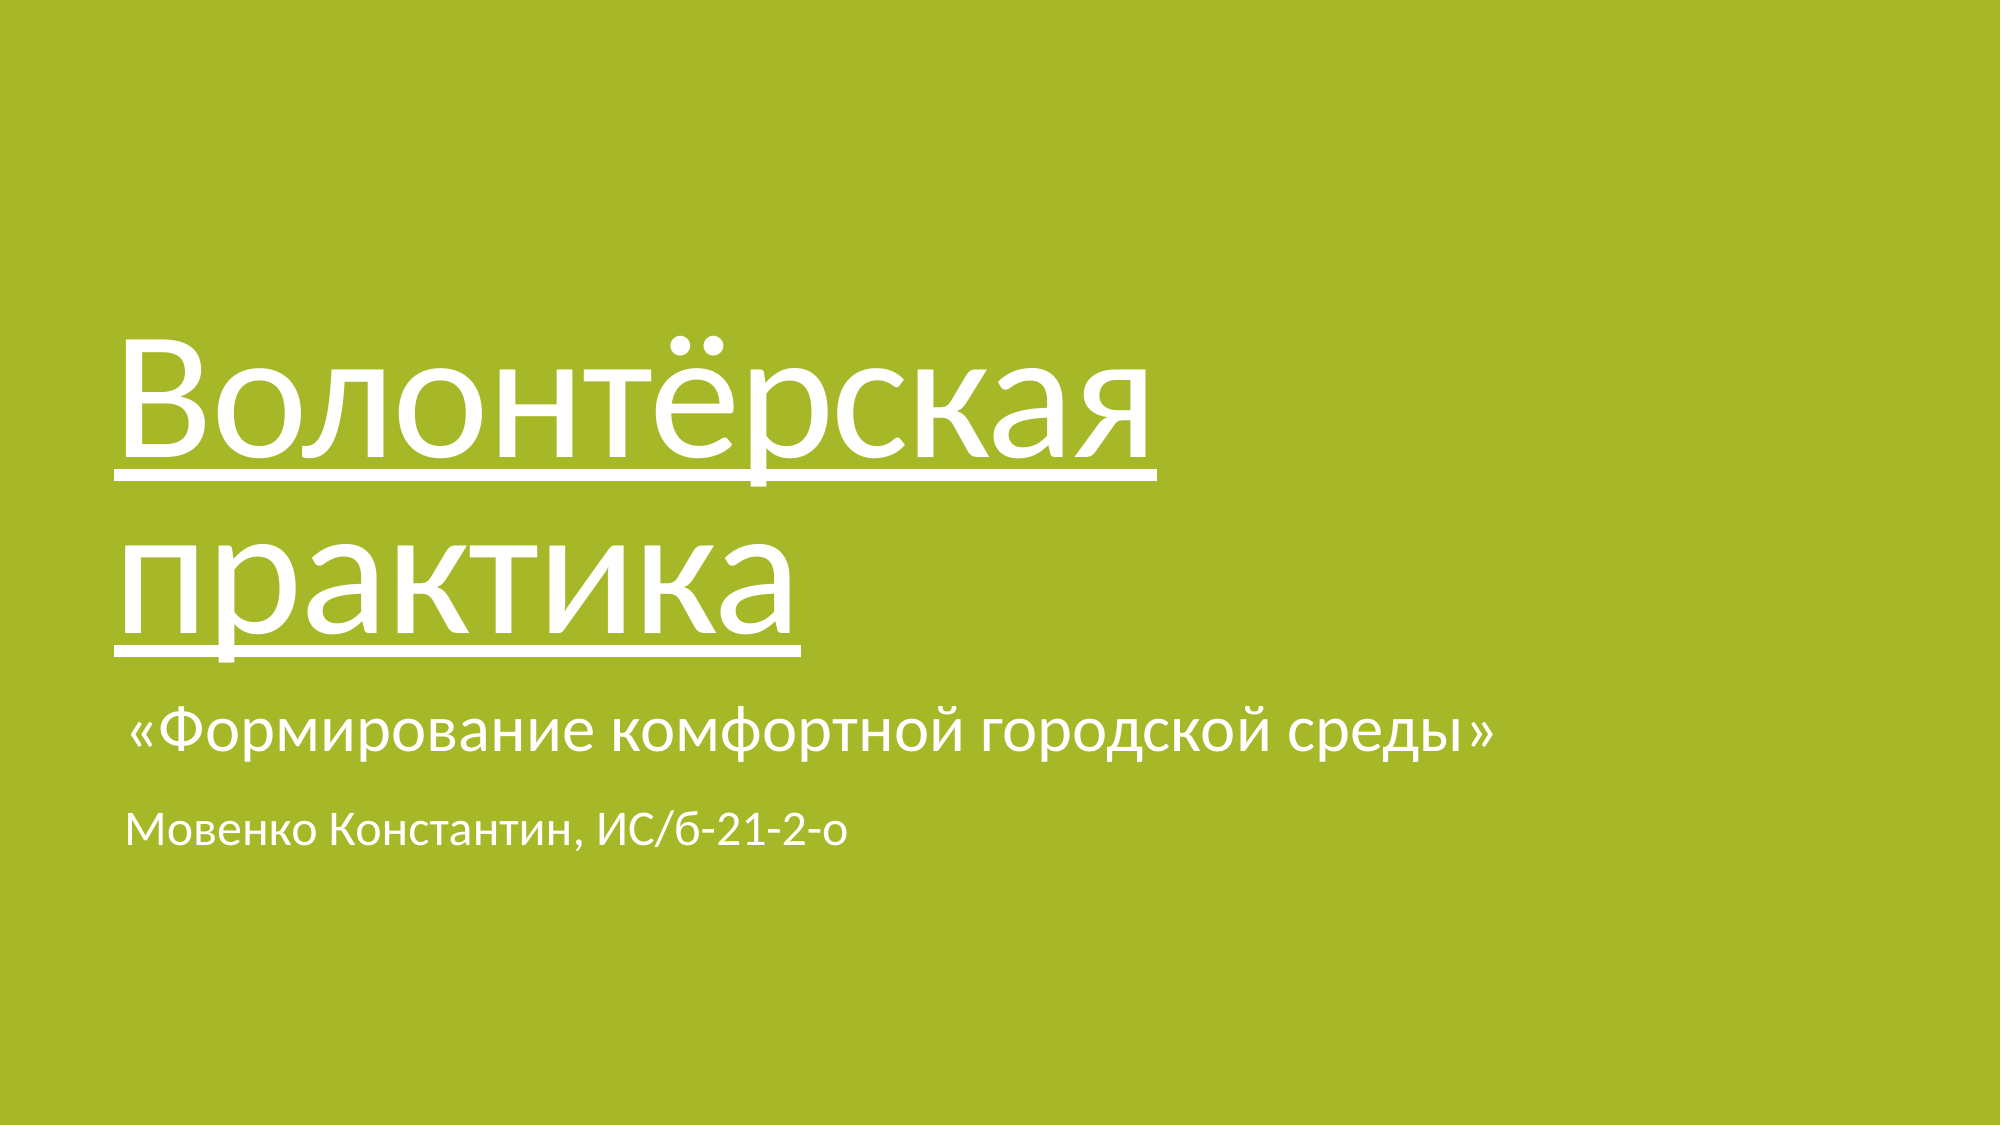

# Волонтёрская практика
«Формирование комфортной городской среды»
Мовенко Константин, ИС/б-21-2-о